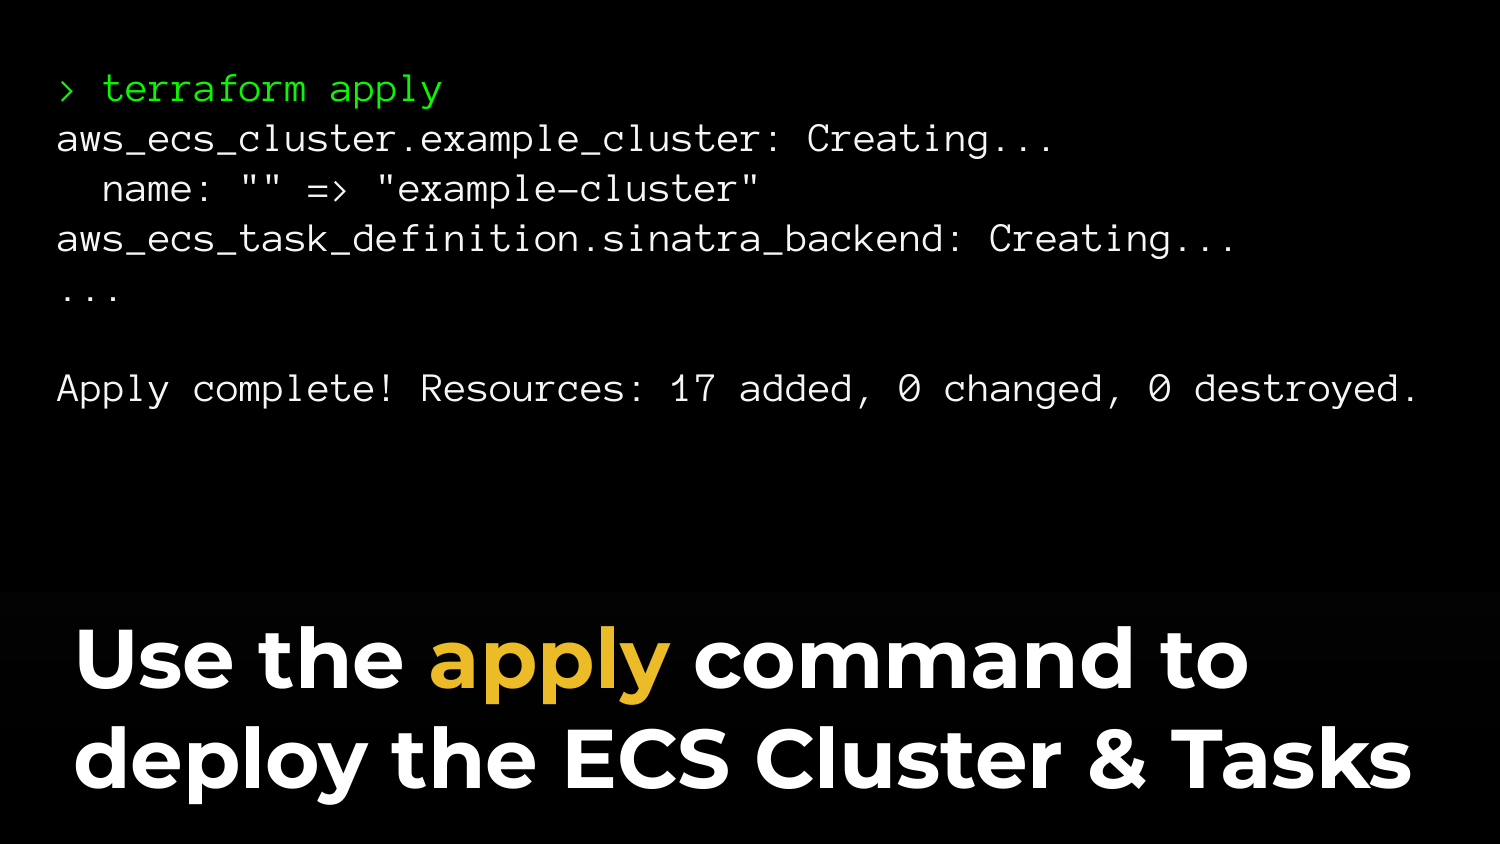

> terraform apply
aws_ecs_cluster.example_cluster: Creating...
  name: "" => "example-cluster"
aws_ecs_task_definition.sinatra_backend: Creating...
...

Apply complete! Resources: 17 added, 0 changed, 0 destroyed.
Use the apply command to deploy the ECS Cluster & Tasks